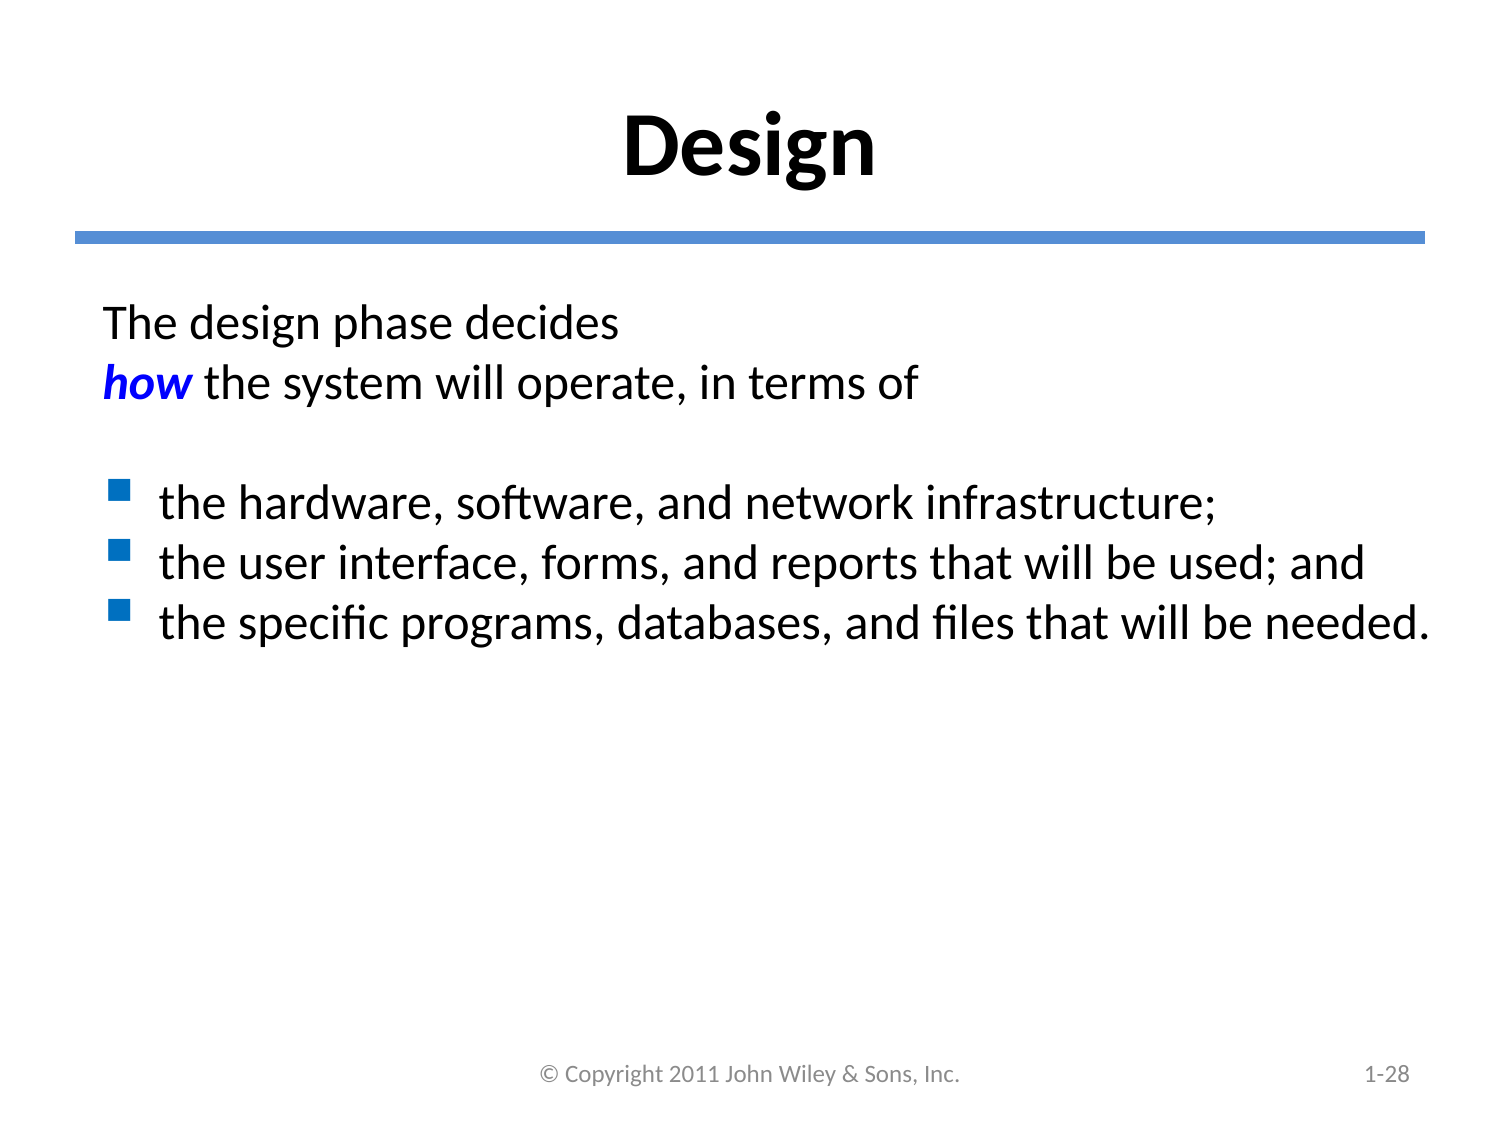

# Design
The design phase decides
how the system will operate, in terms of

the hardware, software, and network infrastructure;
the user interface, forms, and reports that will be used; and
the specific programs, databases, and files that will be needed.

© Copyright 2011 John Wiley & Sons, Inc.
1-28